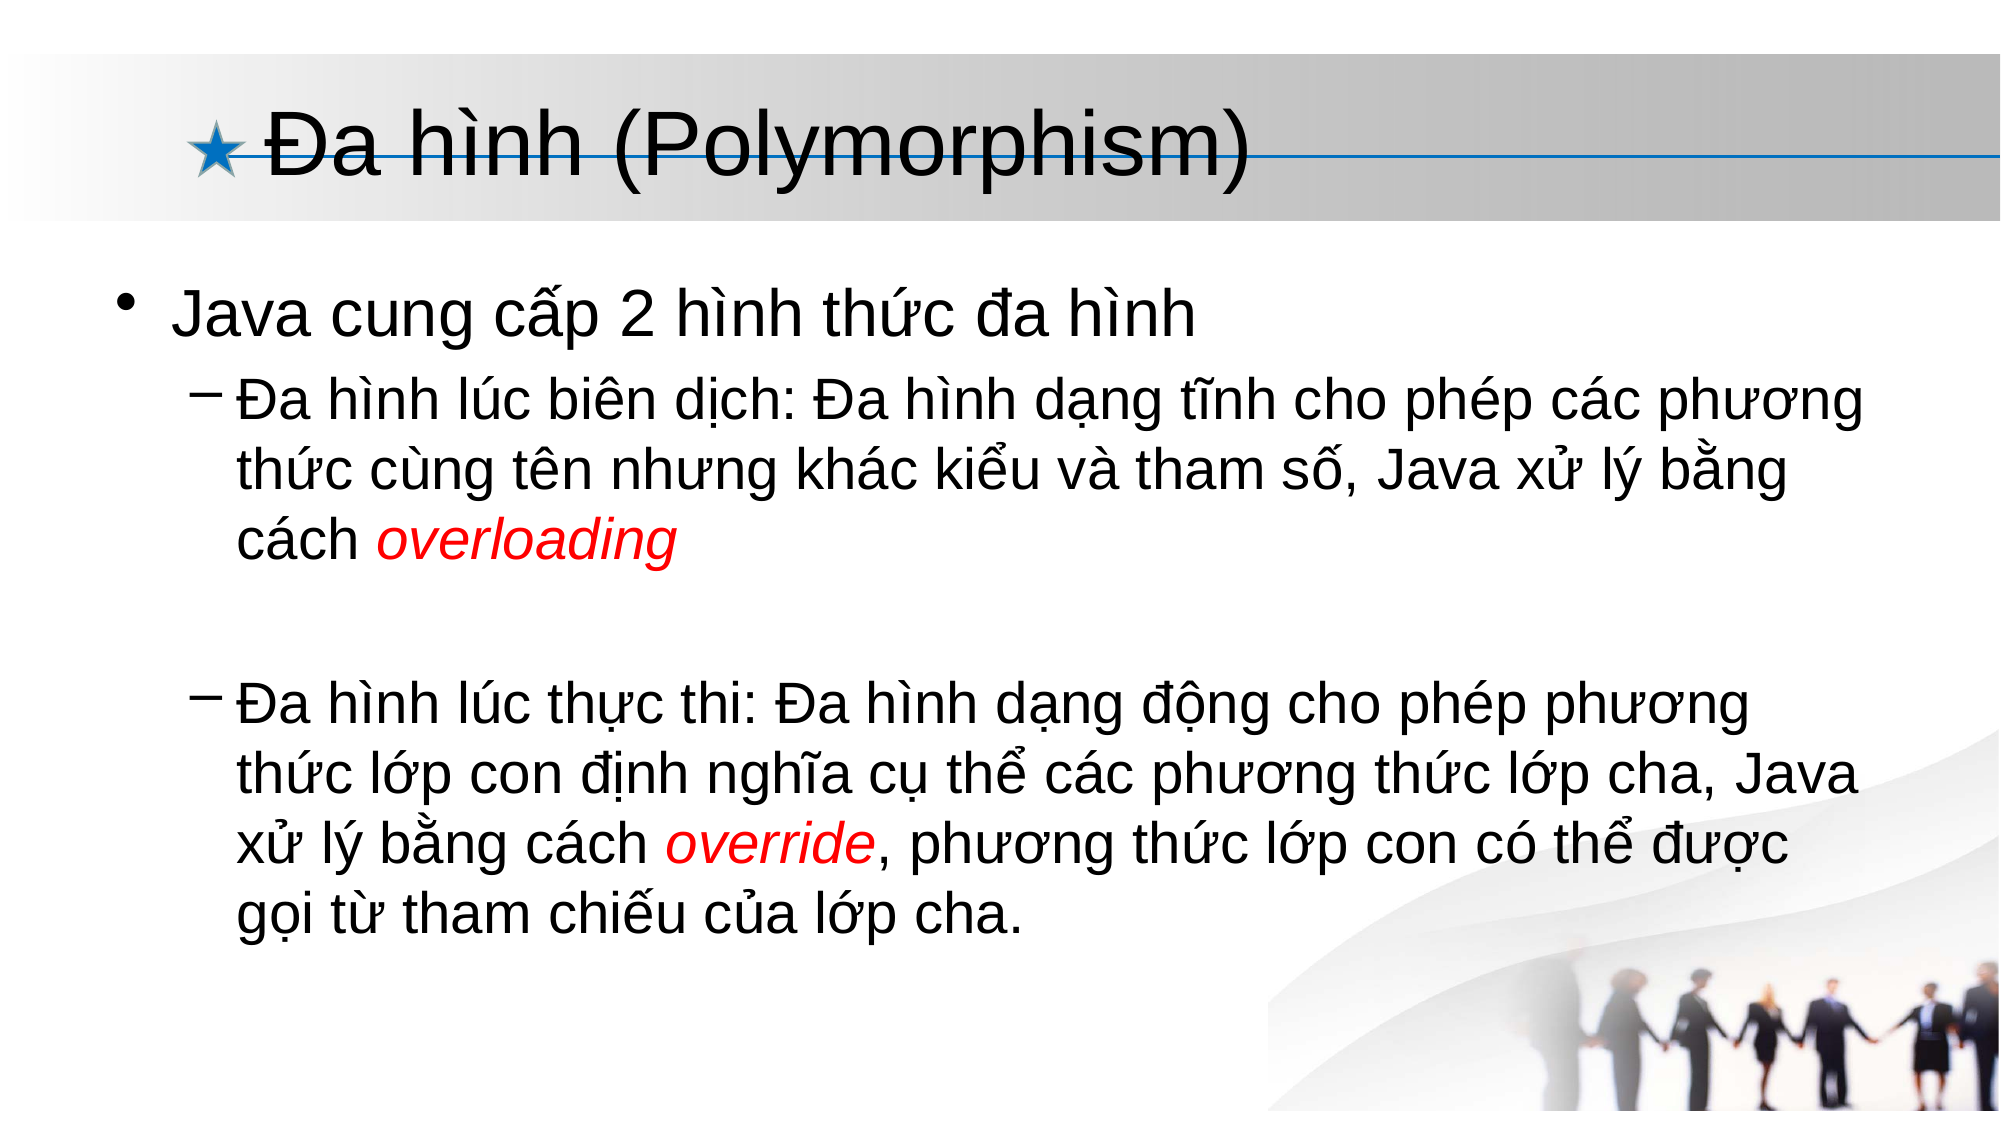

# Đa hình (Polymorphism)
Java cung cấp 2 hình thức đa hình
Đa hình lúc biên dịch: Đa hình dạng tĩnh cho phép các phương thức cùng tên nhưng khác kiểu và tham số, Java xử lý bằng cách overloading

Đa hình lúc thực thi: Đa hình dạng động cho phép phương thức lớp con định nghĩa cụ thể các phương thức lớp cha, Java xử lý bằng cách override, phương thức lớp con có thể được gọi từ tham chiếu của lớp cha.
17